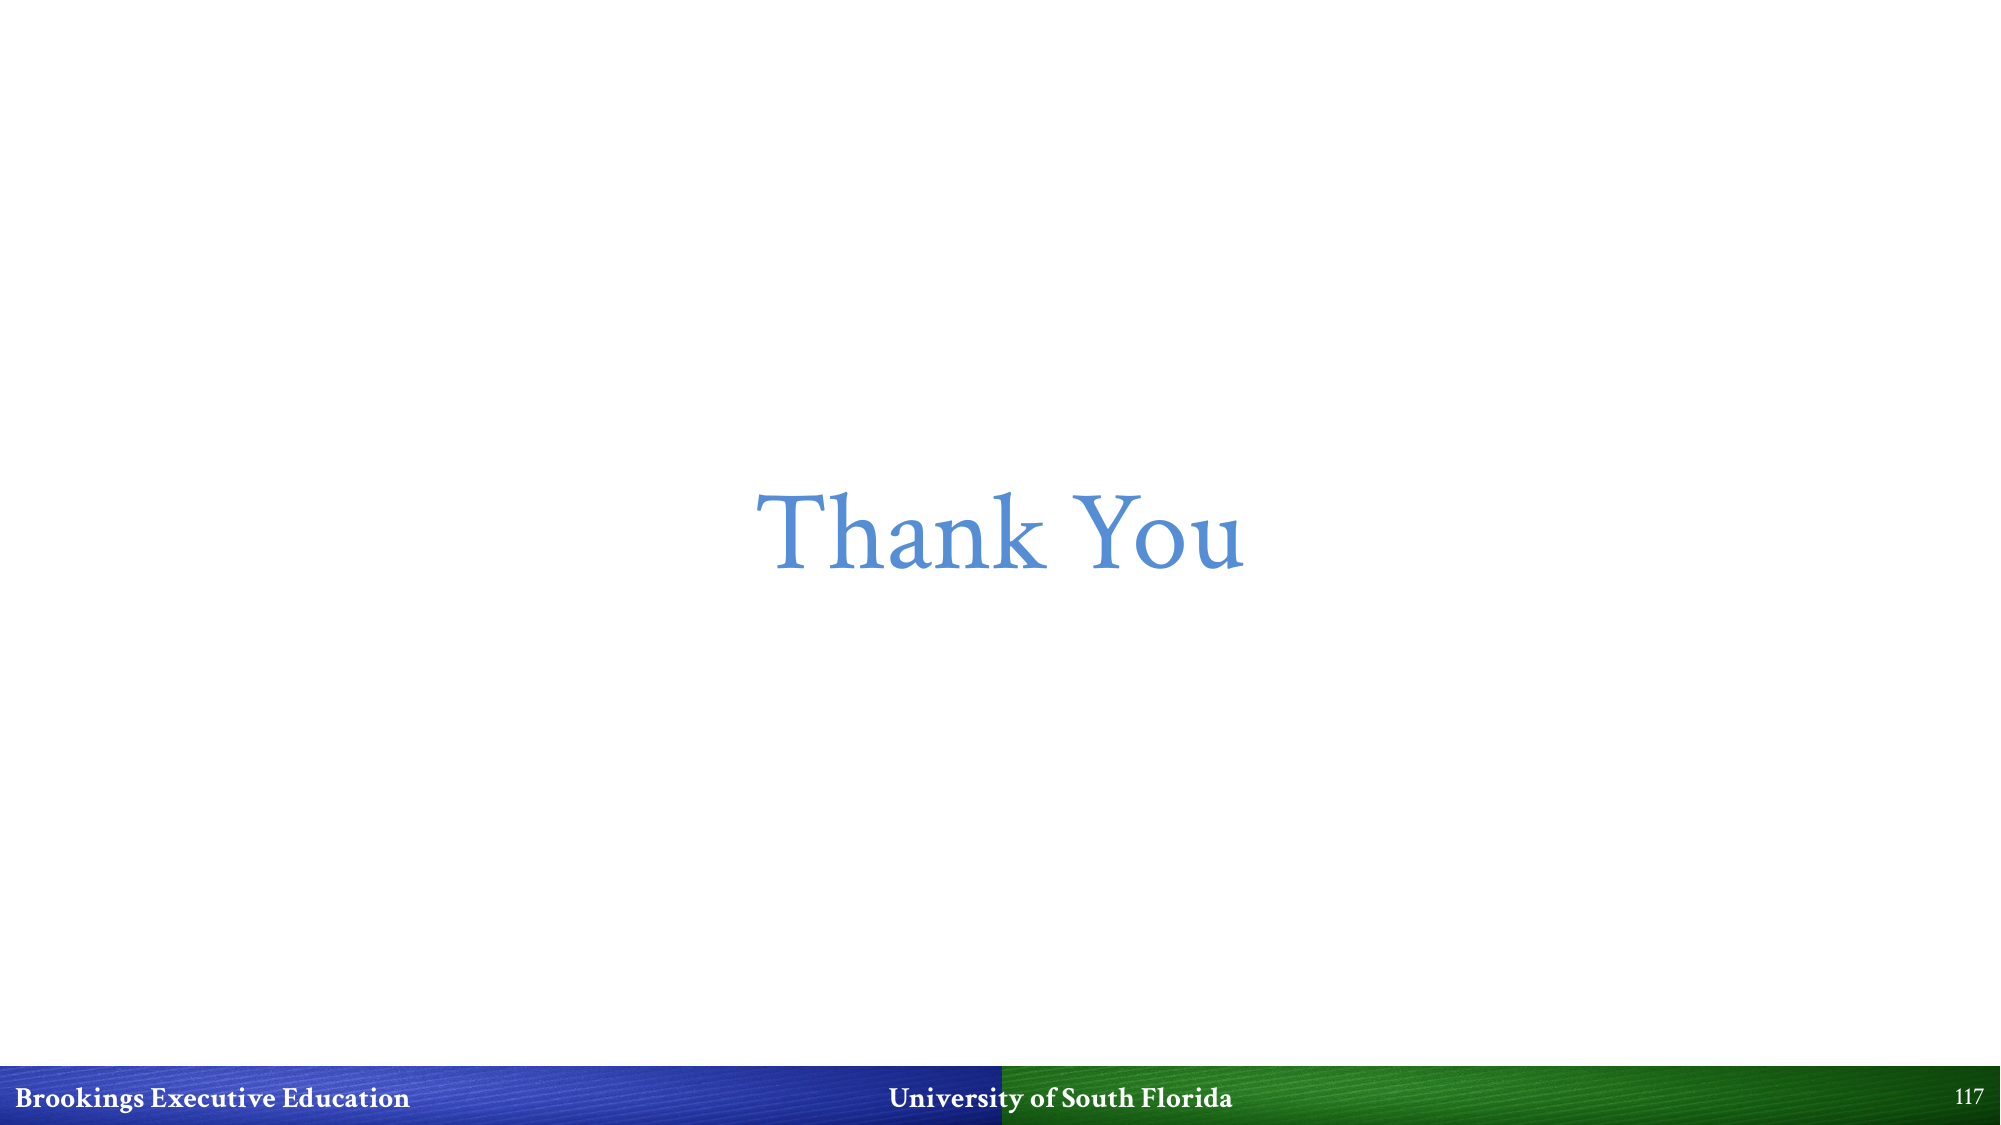

# Thank You
117
Brookings Executive Education                              		               University of South Florida